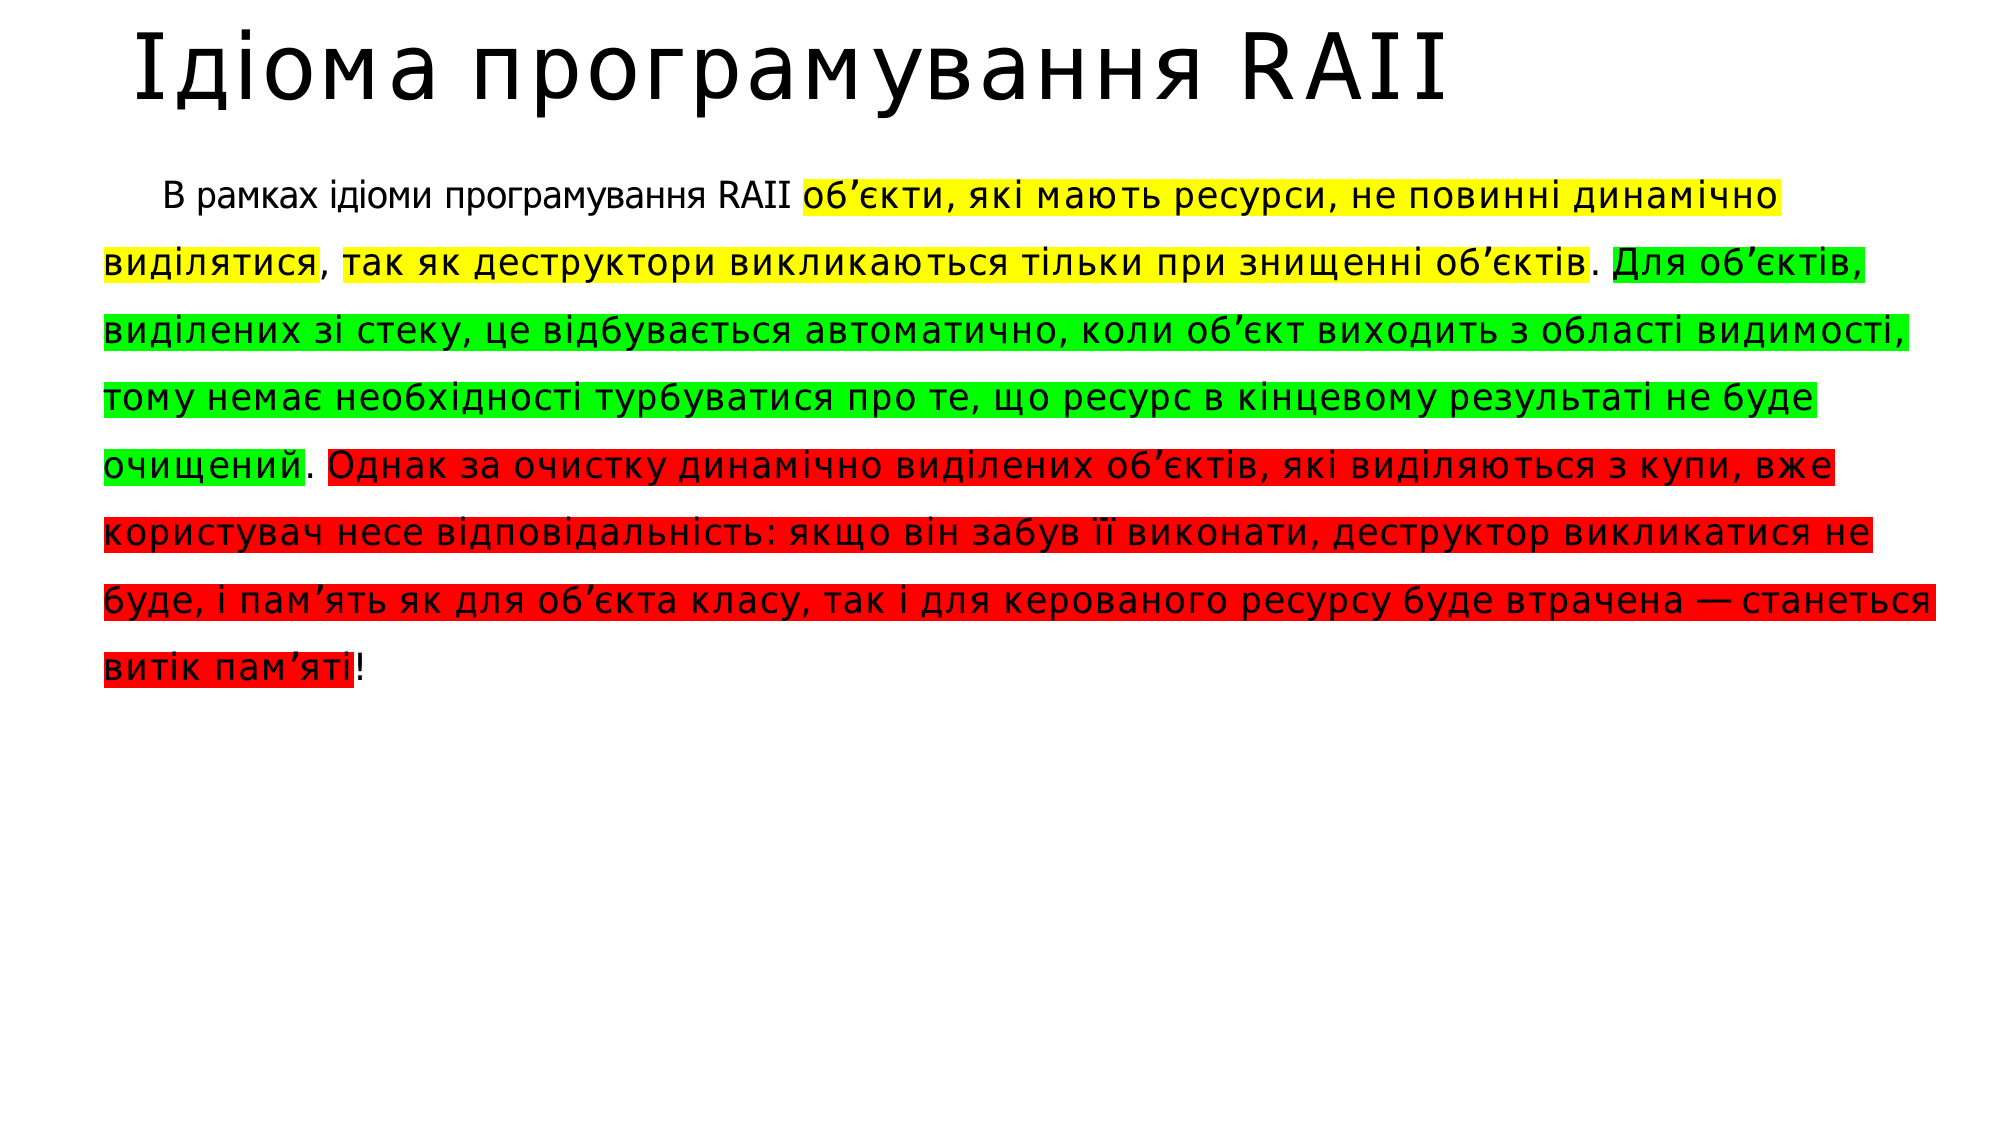

# Ідіома програмування RAII
В рамках ідіоми програмування RAII об’єкти, які мають ресурси, не повинні динамічно виділятися, так як деструктори викликаються тільки при знищенні об’єктів. Для об’єктів, виділених зі стеку, це відбувається автоматично, коли об’єкт виходить з області видимості, тому немає необхідності турбуватися про те, що ресурс в кінцевому результаті не буде очищений. Однак за очистку динамічно виділених об’єктів, які виділяються з купи, вже користувач несе відповідальність: якщо він забув її виконати, деструктор викликатися не буде, і пам’ять як для об’єкта класу, так і для керованого ресурсу буде втрачена — станеться витік пам’яті!